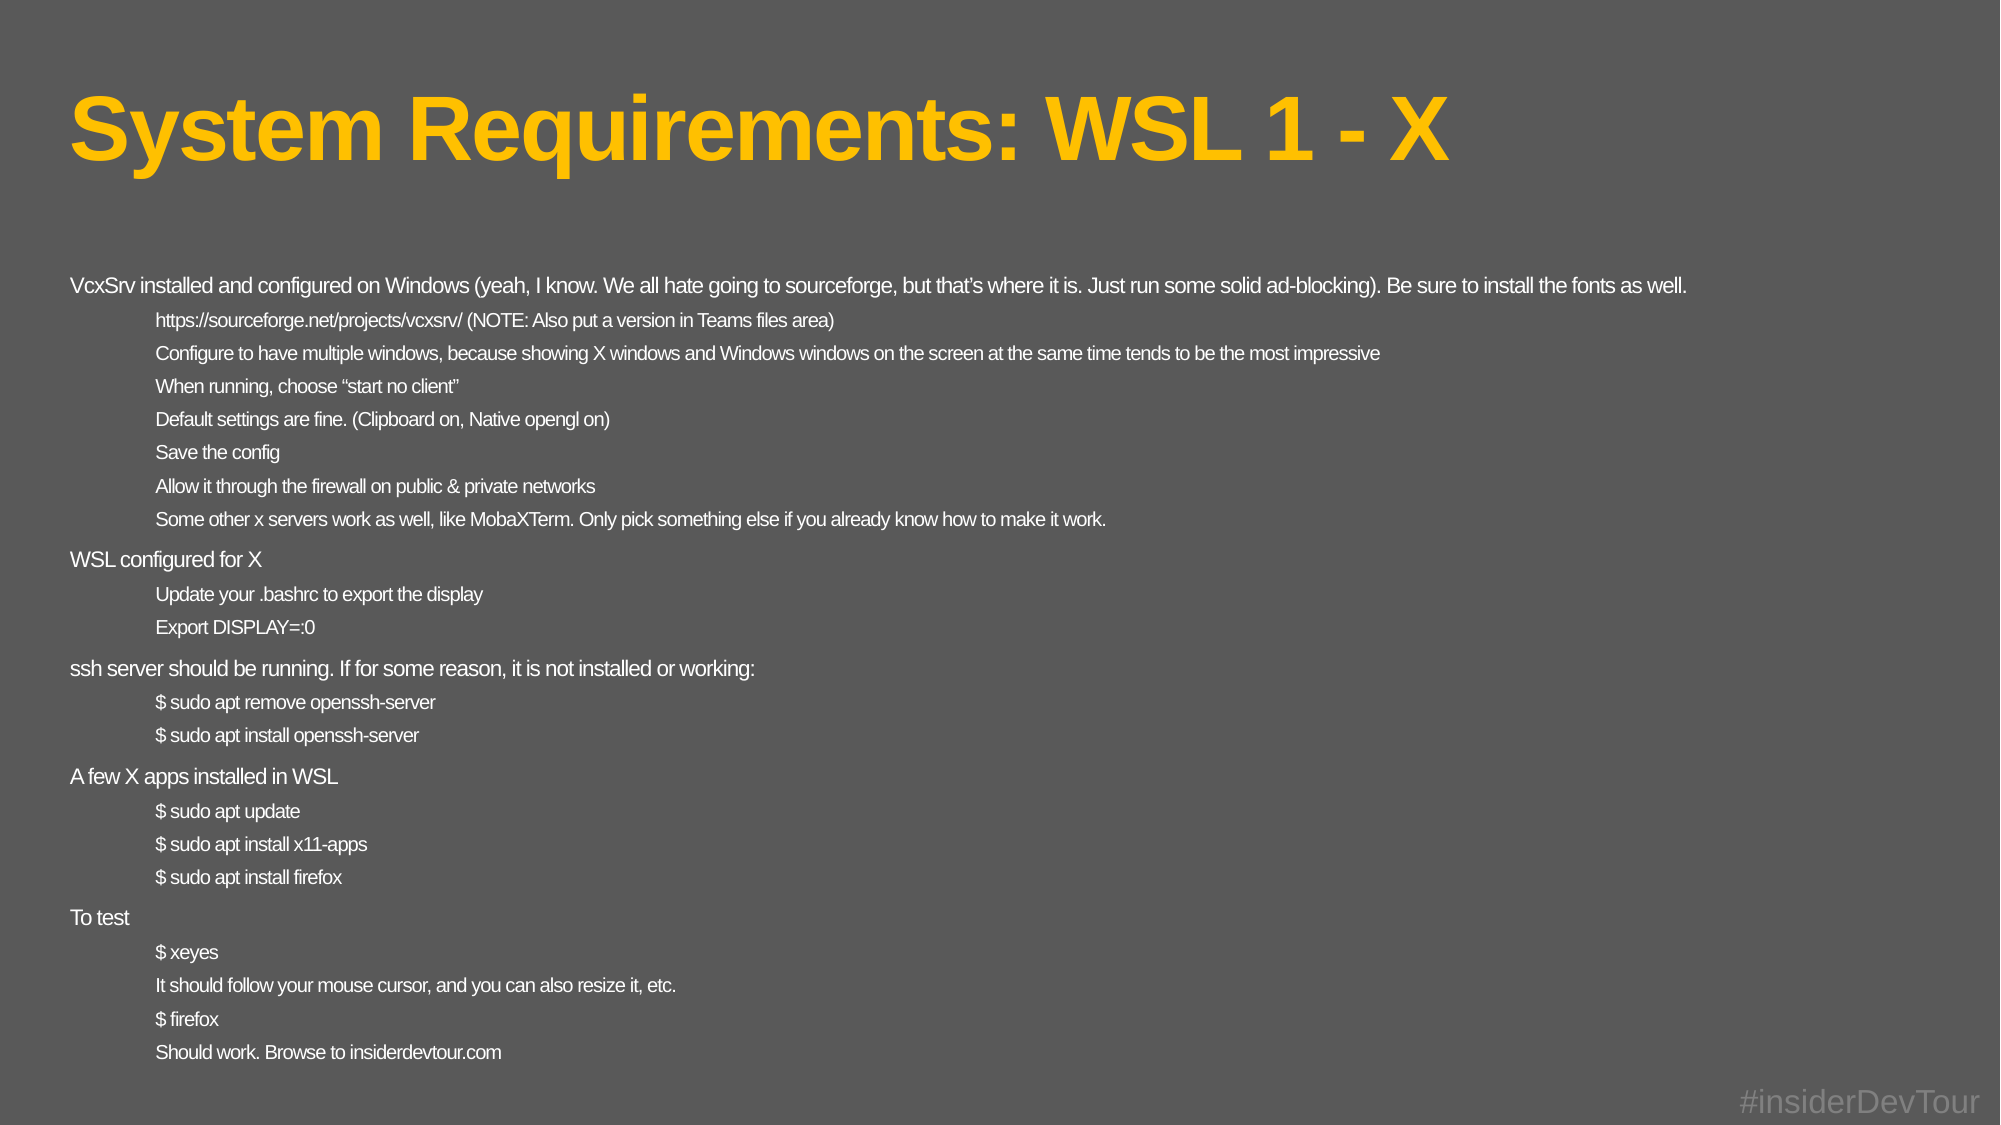

# System Requirements: WSL 1 - X
VcxSrv installed and configured on Windows (yeah, I know. We all hate going to sourceforge, but that’s where it is. Just run some solid ad-blocking). Be sure to install the fonts as well.
https://sourceforge.net/projects/vcxsrv/ (NOTE: Also put a version in Teams files area)
Configure to have multiple windows, because showing X windows and Windows windows on the screen at the same time tends to be the most impressive
When running, choose “start no client”
Default settings are fine. (Clipboard on, Native opengl on)
Save the config
Allow it through the firewall on public & private networks
Some other x servers work as well, like MobaXTerm. Only pick something else if you already know how to make it work.
WSL configured for X
Update your .bashrc to export the display
Export DISPLAY=:0
ssh server should be running. If for some reason, it is not installed or working:
$ sudo apt remove openssh-server
$ sudo apt install openssh-server
A few X apps installed in WSL
$ sudo apt update
$ sudo apt install x11-apps
$ sudo apt install firefox
To test
$ xeyes
It should follow your mouse cursor, and you can also resize it, etc.
$ firefox
Should work. Browse to insiderdevtour.com